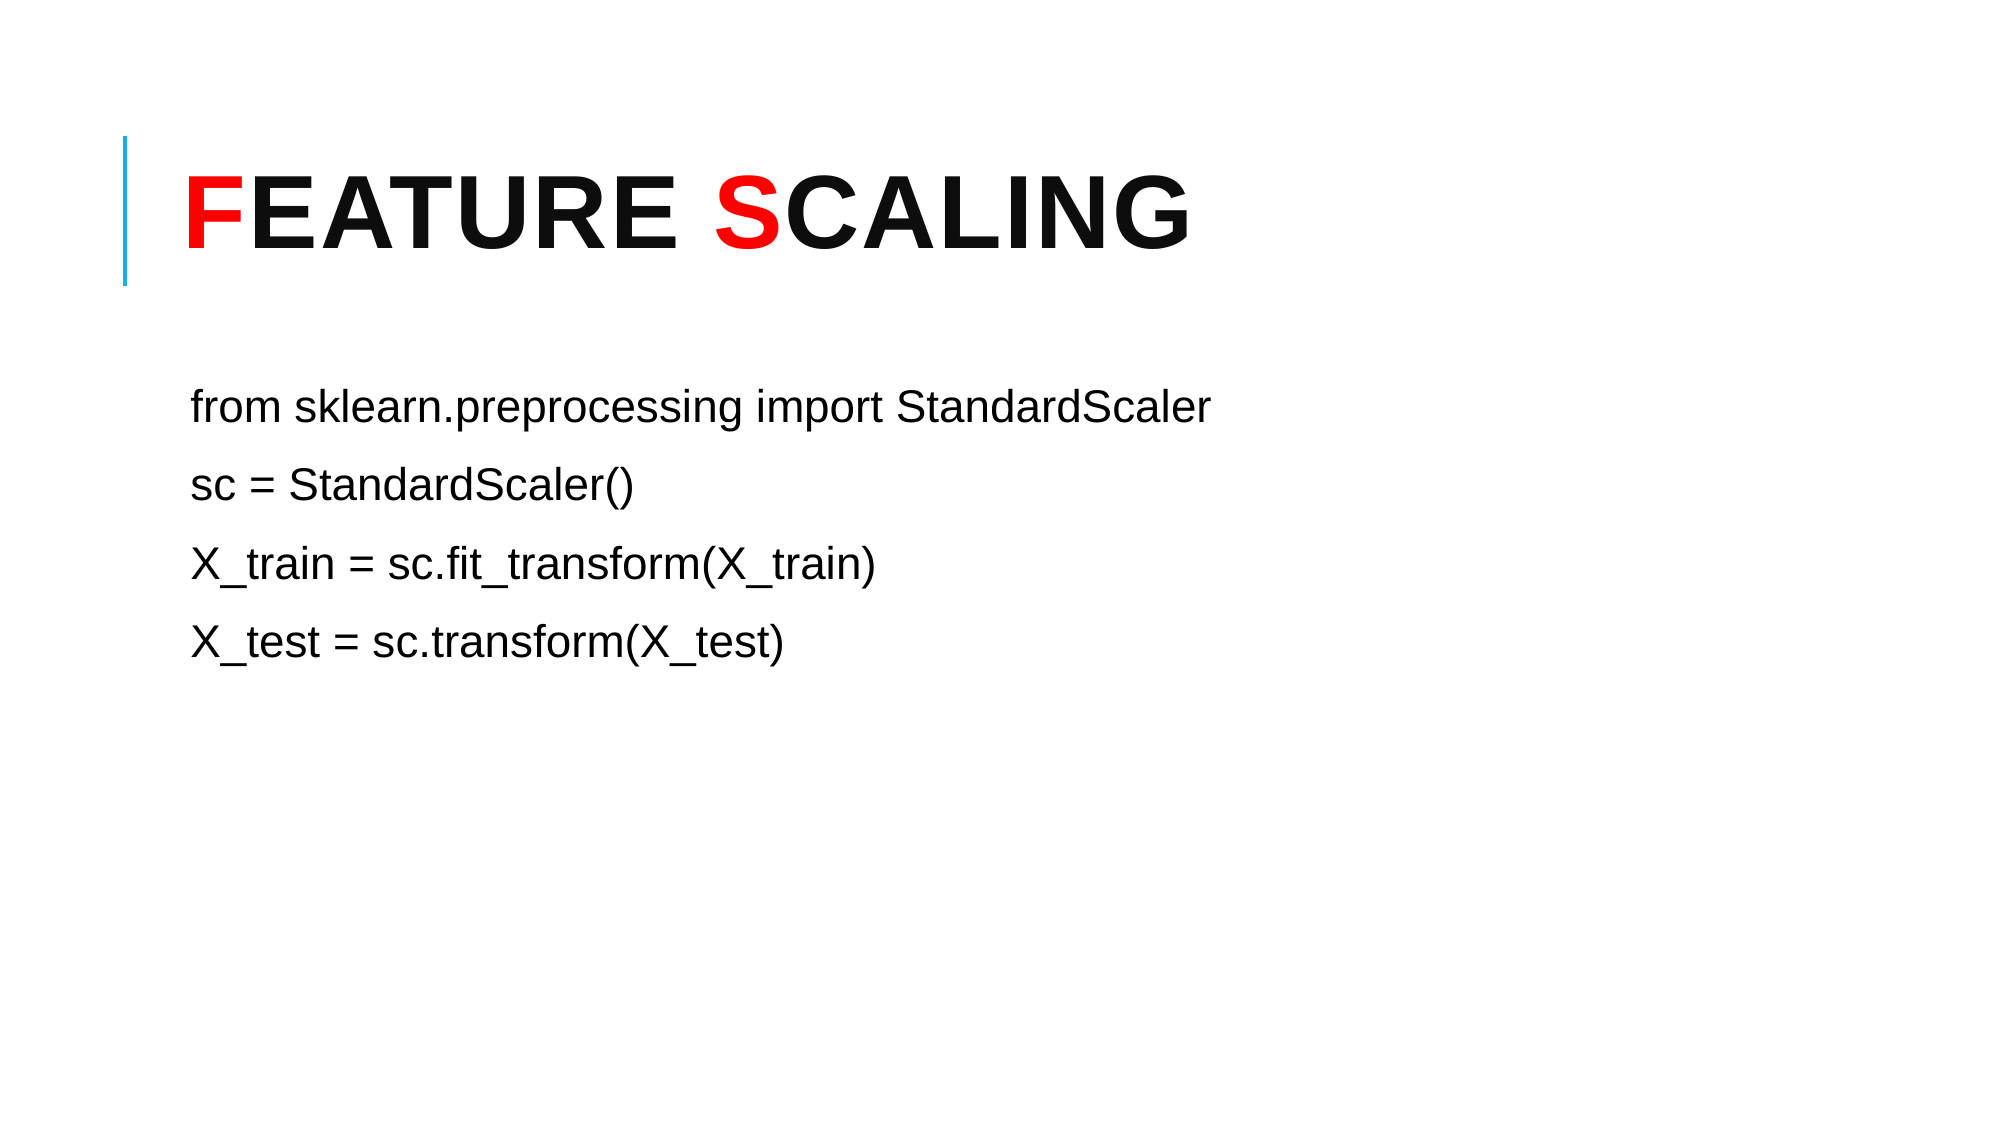

# Feature Scaling
from sklearn.preprocessing import StandardScaler
sc = StandardScaler()
X_train = sc.fit_transform(X_train)
X_test = sc.transform(X_test)